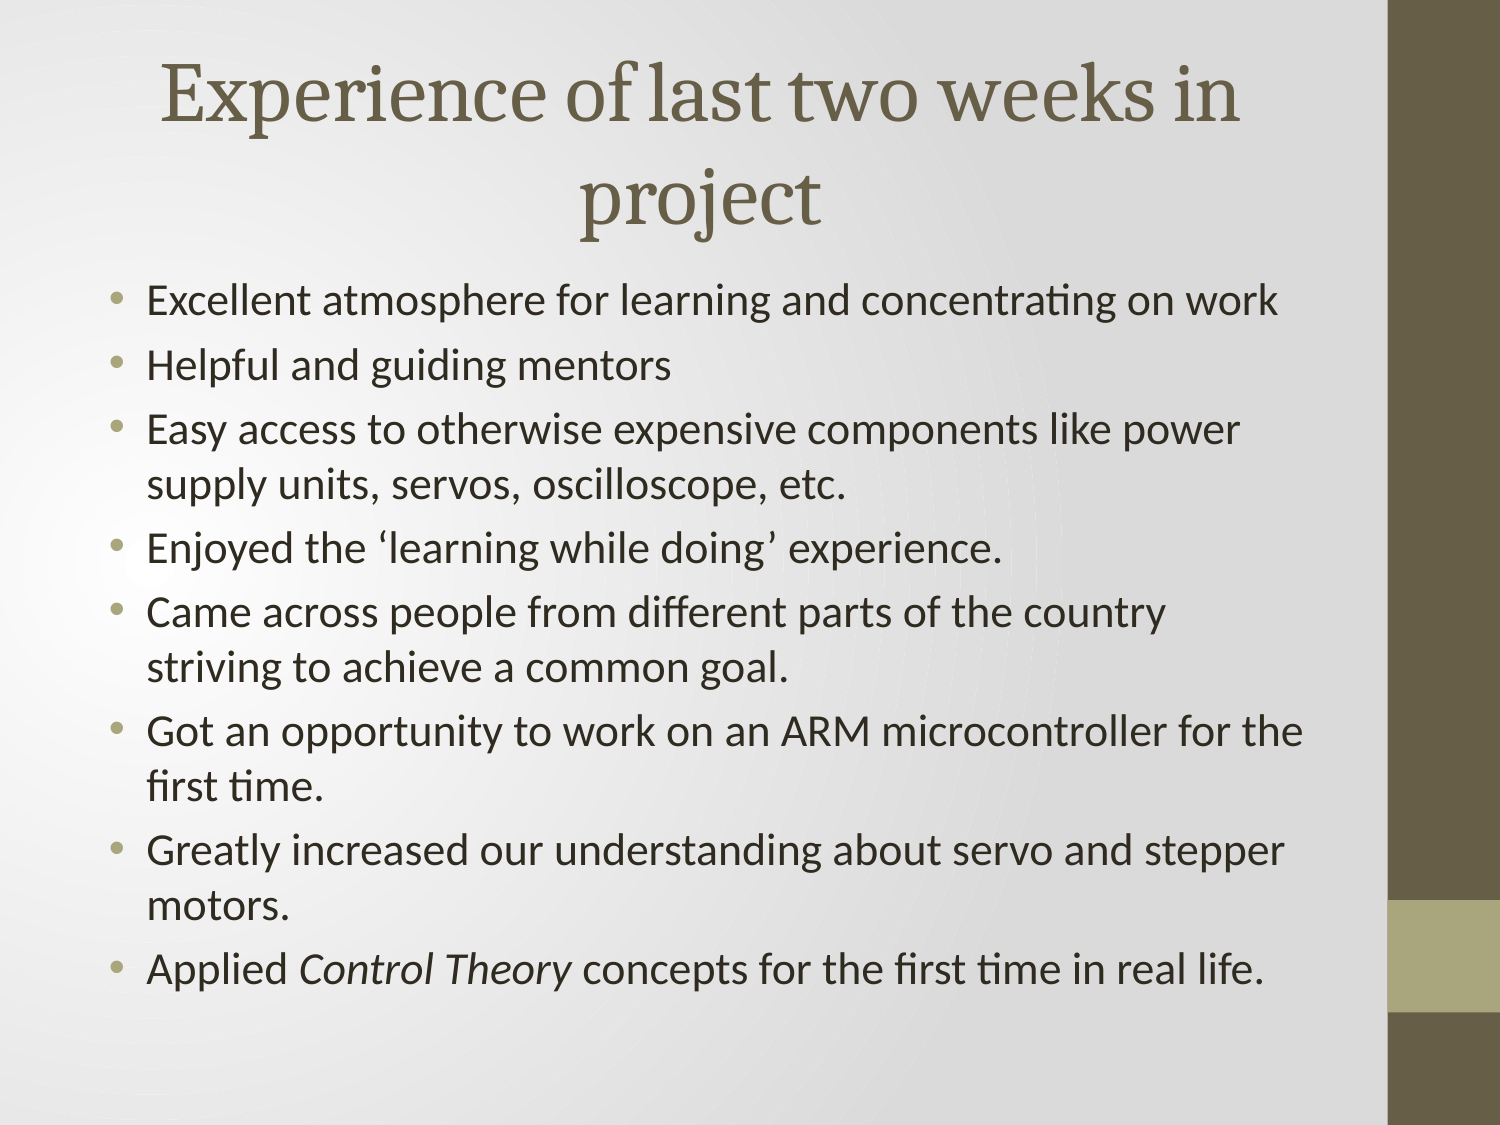

# Experience of last two weeks in project
Excellent atmosphere for learning and concentrating on work
Helpful and guiding mentors
Easy access to otherwise expensive components like power supply units, servos, oscilloscope, etc.
Enjoyed the ‘learning while doing’ experience.
Came across people from different parts of the country striving to achieve a common goal.
Got an opportunity to work on an ARM microcontroller for the first time.
Greatly increased our understanding about servo and stepper motors.
Applied Control Theory concepts for the first time in real life.